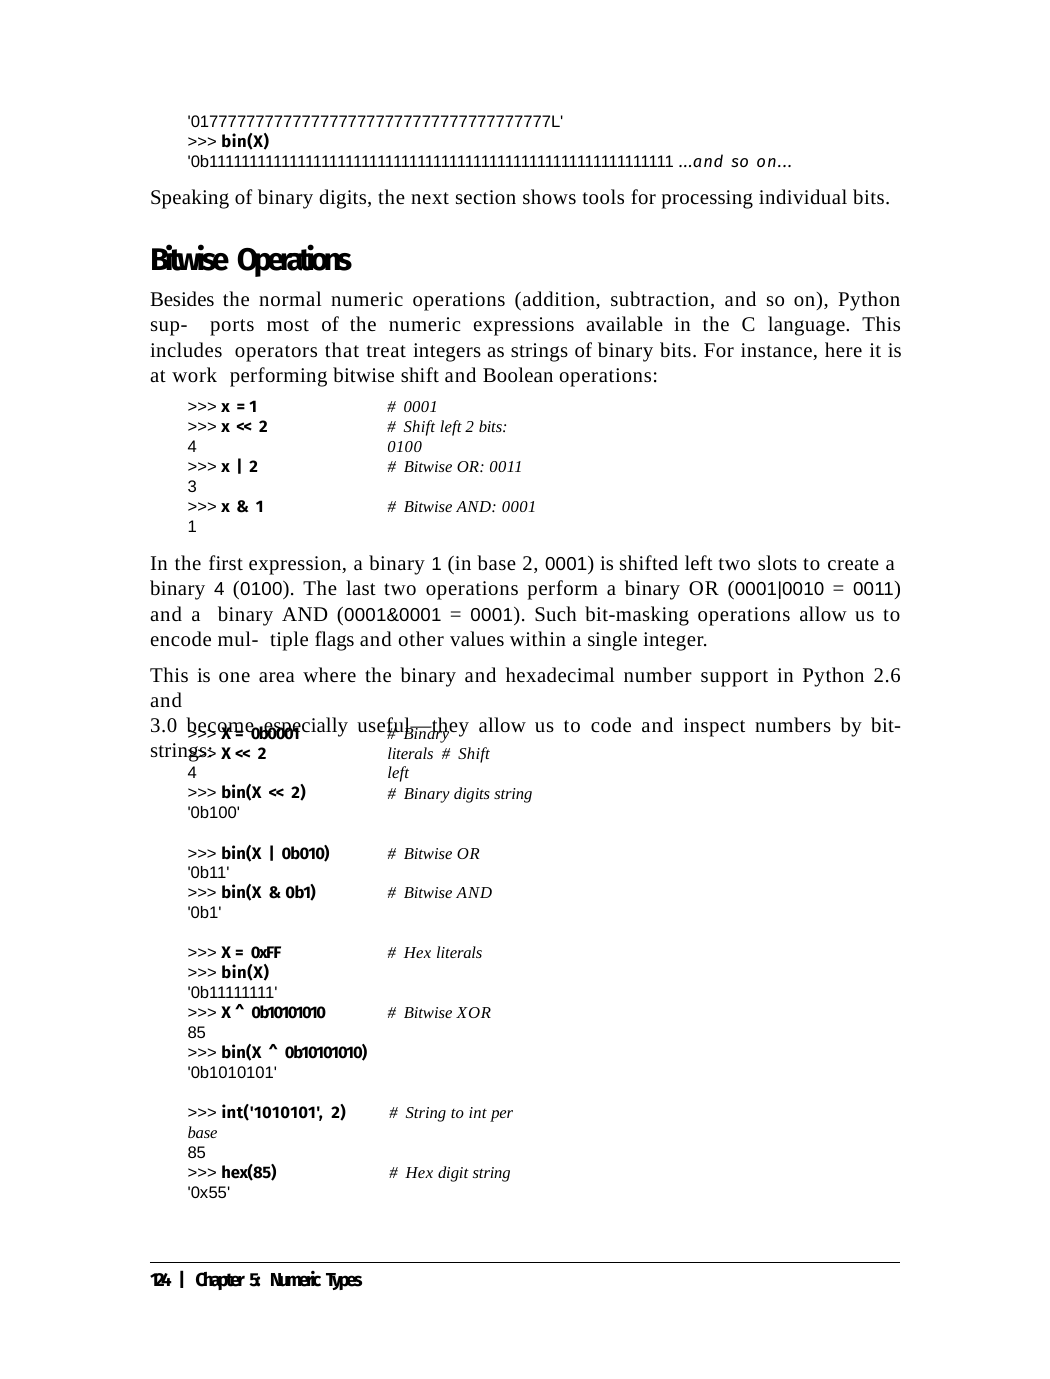

'017777777777777777777777777777777777777L'
>>> bin(X)
'0b1111111111111111111111111111111111111111111111111111111111 ...and so on...
Speaking of binary digits, the next section shows tools for processing individual bits.

Bitwise Operations
Besides the normal numeric operations (addition, subtraction, and so on), Python sup-  ports most of the numeric expressions available in the C language. This includes  operators that treat integers as strings of binary bits. For instance, here it is at work  performing bitwise shift and Boolean operations:
>>> x = 1
>>> x << 2
4
>>> x | 2
3
>>> x & 1
1
# 0001
# Shift left 2 bits: 0100
# Bitwise OR: 0011
# Bitwise AND: 0001
In the first expression, a binary 1 (in base 2, 0001) is shifted left two slots to create a  binary 4 (0100). The last two operations perform a binary OR (0001|0010 = 0011) and a  binary AND (0001&0001 = 0001). Such bit-masking operations allow us to encode mul-  tiple flags and other values within a single integer.
This is one area where the binary and hexadecimal number support in Python 2.6 and
3.0 become especially useful—they allow us to code and inspect numbers by bit-strings:
>>> X = 0b0001
>>> X << 2
4
>>> bin(X << 2)
'0b100'
# Binary literals  # Shift left
# Binary digits string
>>> bin(X | 0b010)
'0b11'
>>> bin(X & 0b1)
'0b1'
# Bitwise OR
# Bitwise AND
>>> X = 0xFF
>>> bin(X)
'0b11111111'
>>> X ^ 0b10101010
85
>>> bin(X ^ 0b10101010)
'0b1010101'
# Hex literals
# Bitwise XOR
>>> int('1010101', 2)	# String to int per base
85
>>> hex(85)	# Hex digit string
'0x55'

124  |  Chapter 5:  Numeric Types